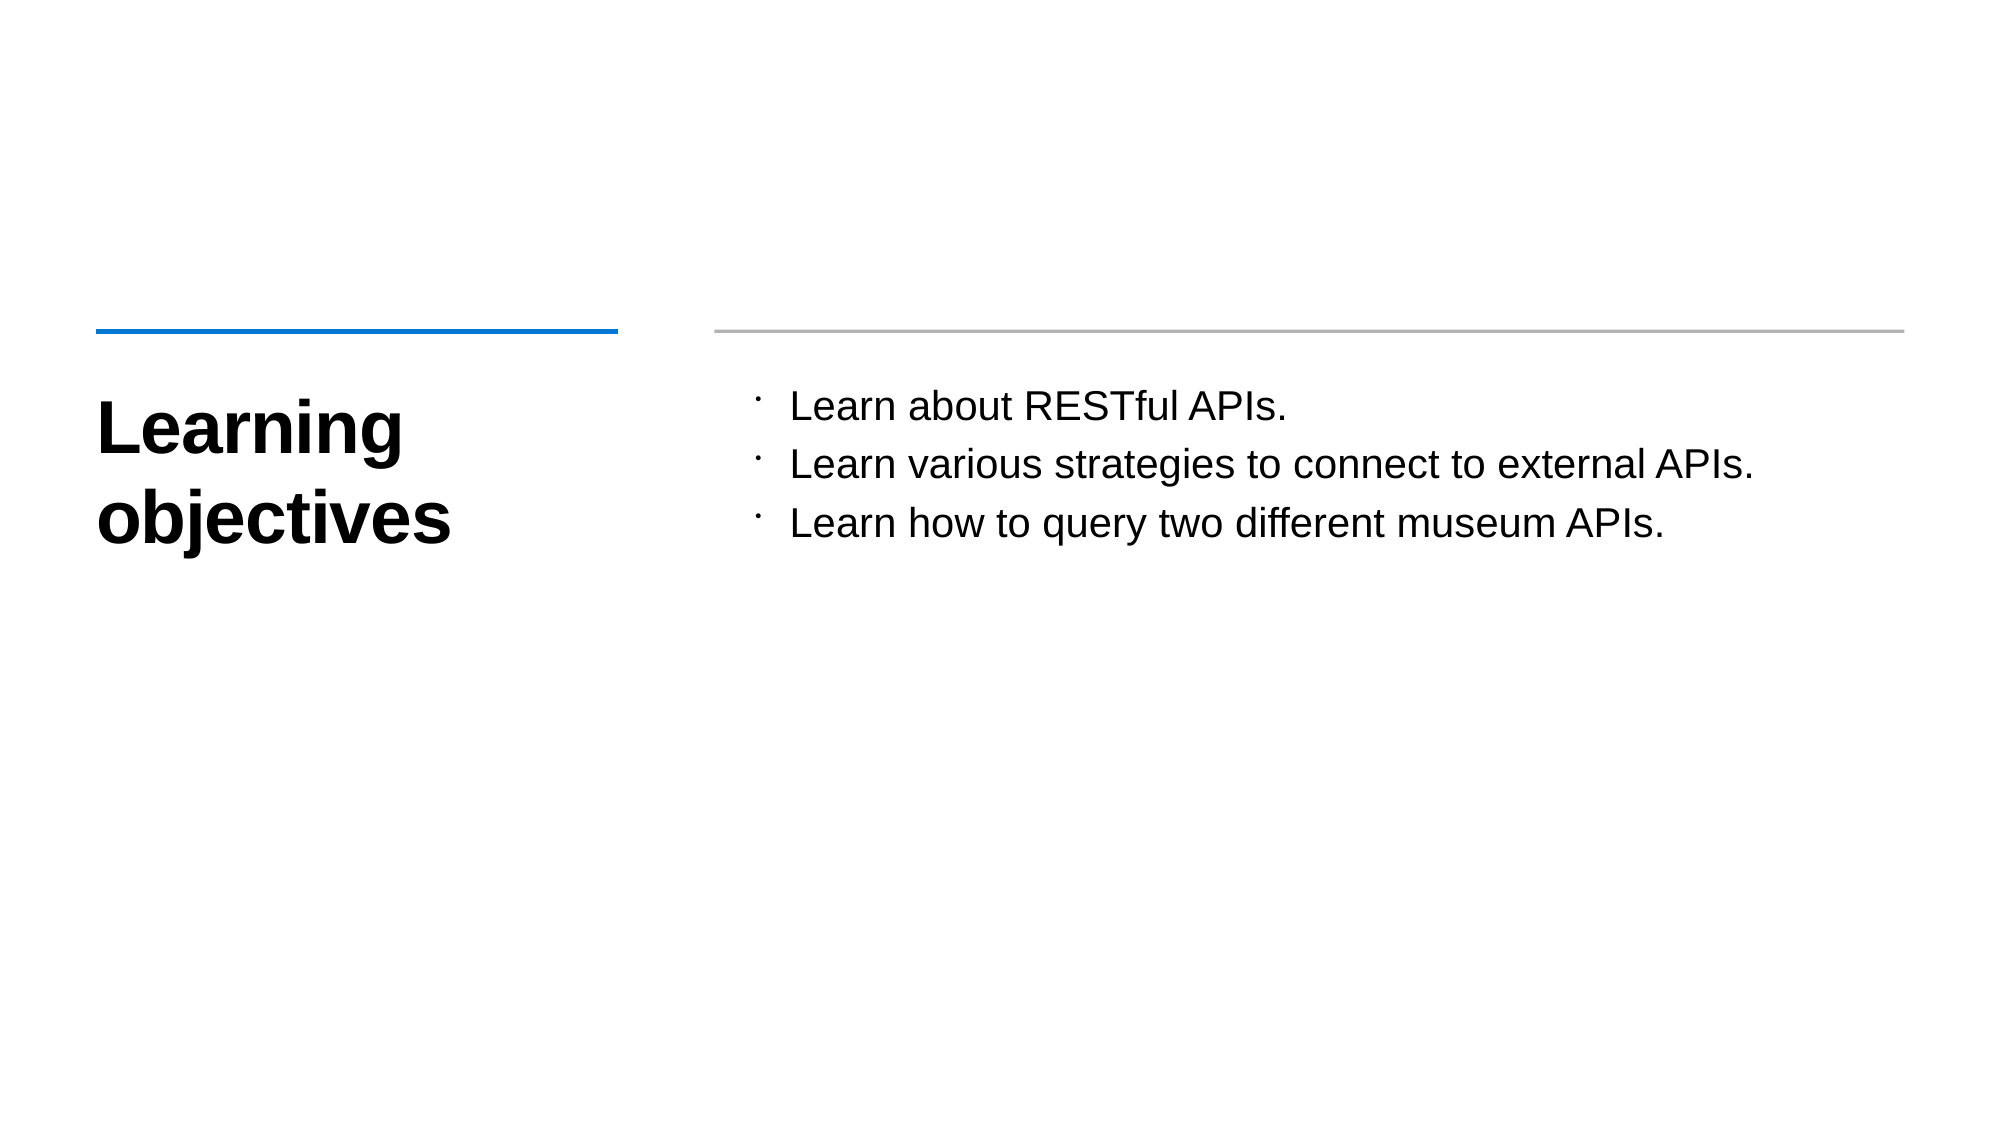

# Learning objectives
Learn about RESTful APIs.
Learn various strategies to connect to external APIs.
Learn how to query two different museum APIs.